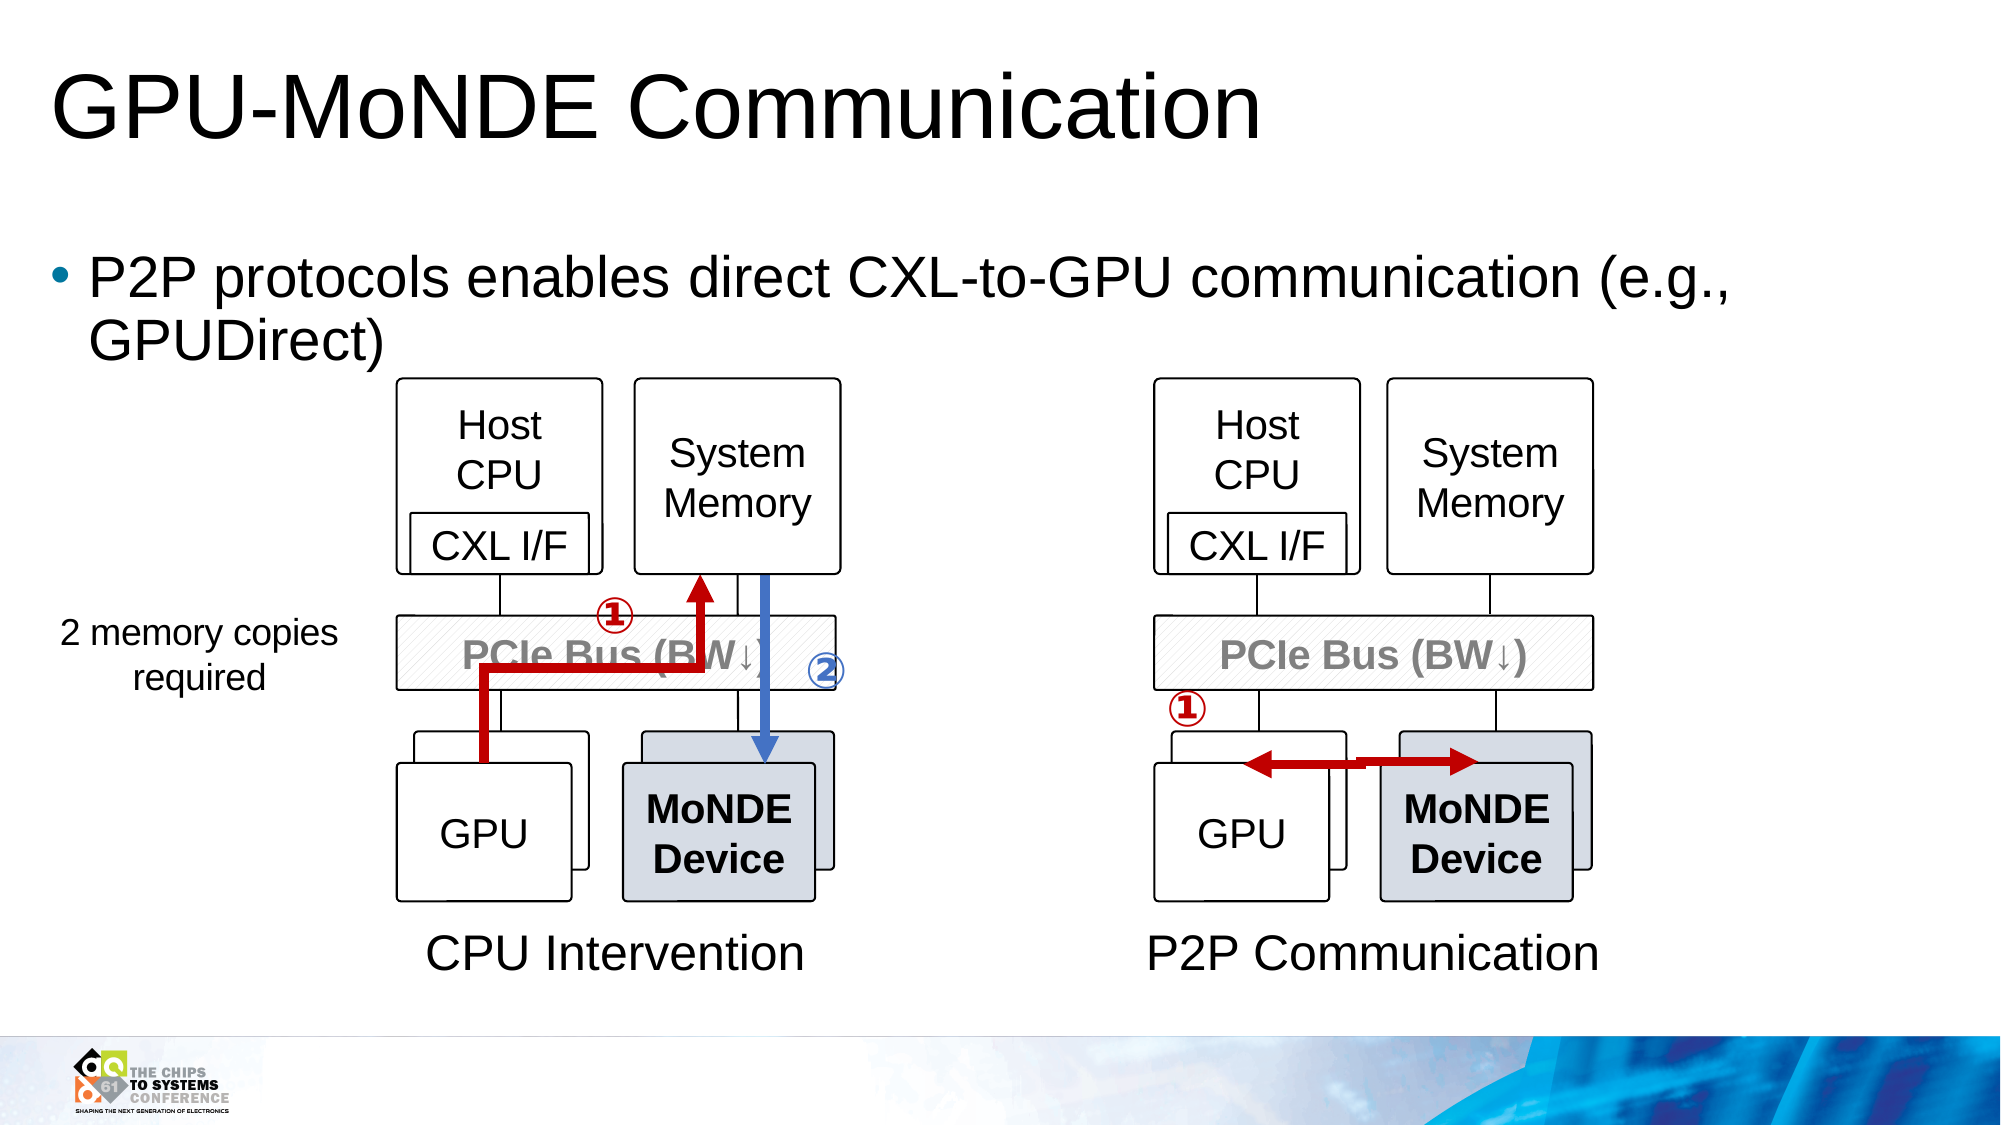

# GPU-MoNDE Communication
P2P protocols enables direct CXL-to-GPU communication (e.g., GPUDirect)

Host CPU
CXL I/F
PCIe Bus (BW↓)

GPU
MoNDE Device
CPU Intervention
System
Memory
①
②

System
Memory
Host CPU
CXL I/F
PCIe Bus (BW↓)

GPU
MoNDE Device
P2P Communication
①
2 memory copies
required